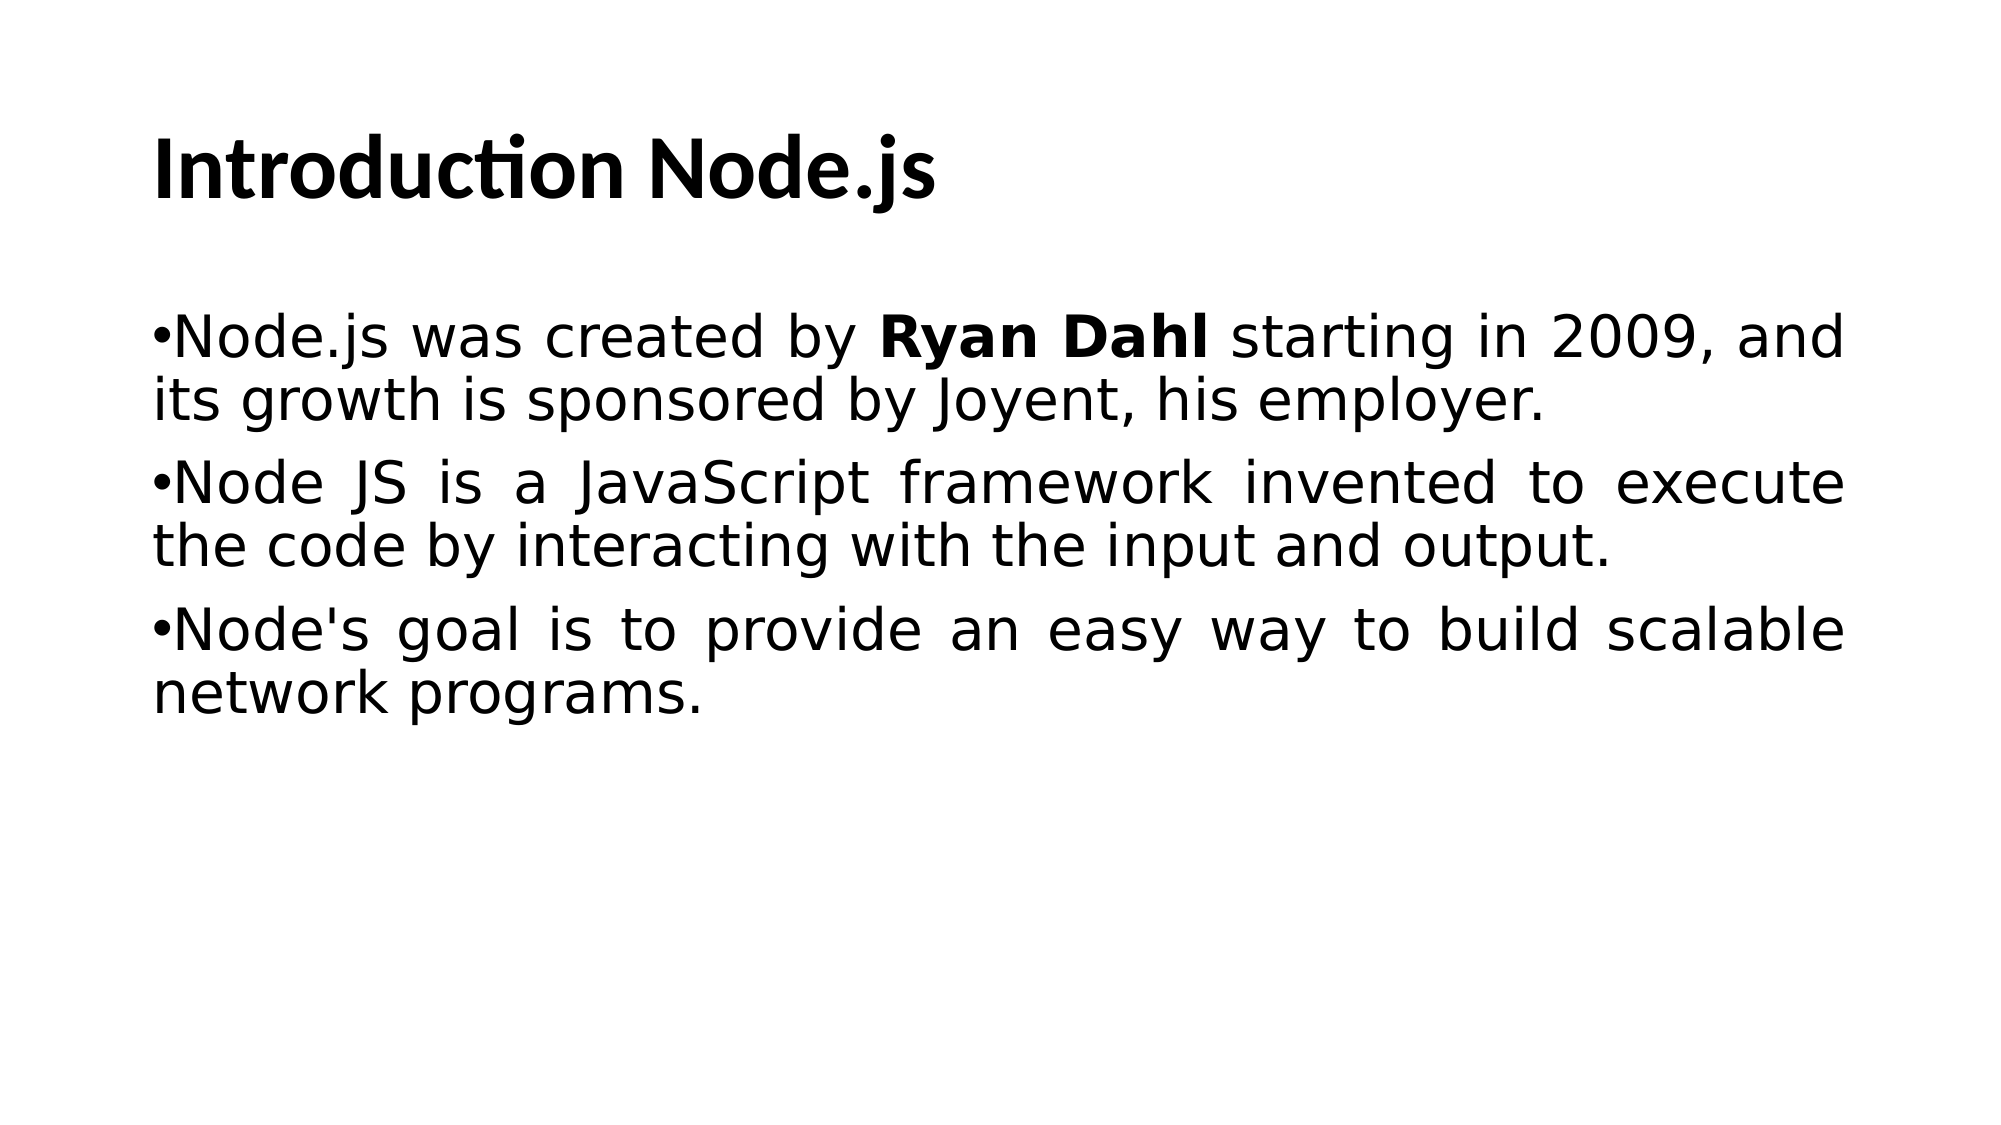

# Introduction Node.js
Node.js was created by Ryan Dahl starting in 2009, and its growth is sponsored by Joyent, his employer.
Node JS is a JavaScript framework invented to execute the code by interacting with the input and output.
Node's goal is to provide an easy way to build scalable network programs.